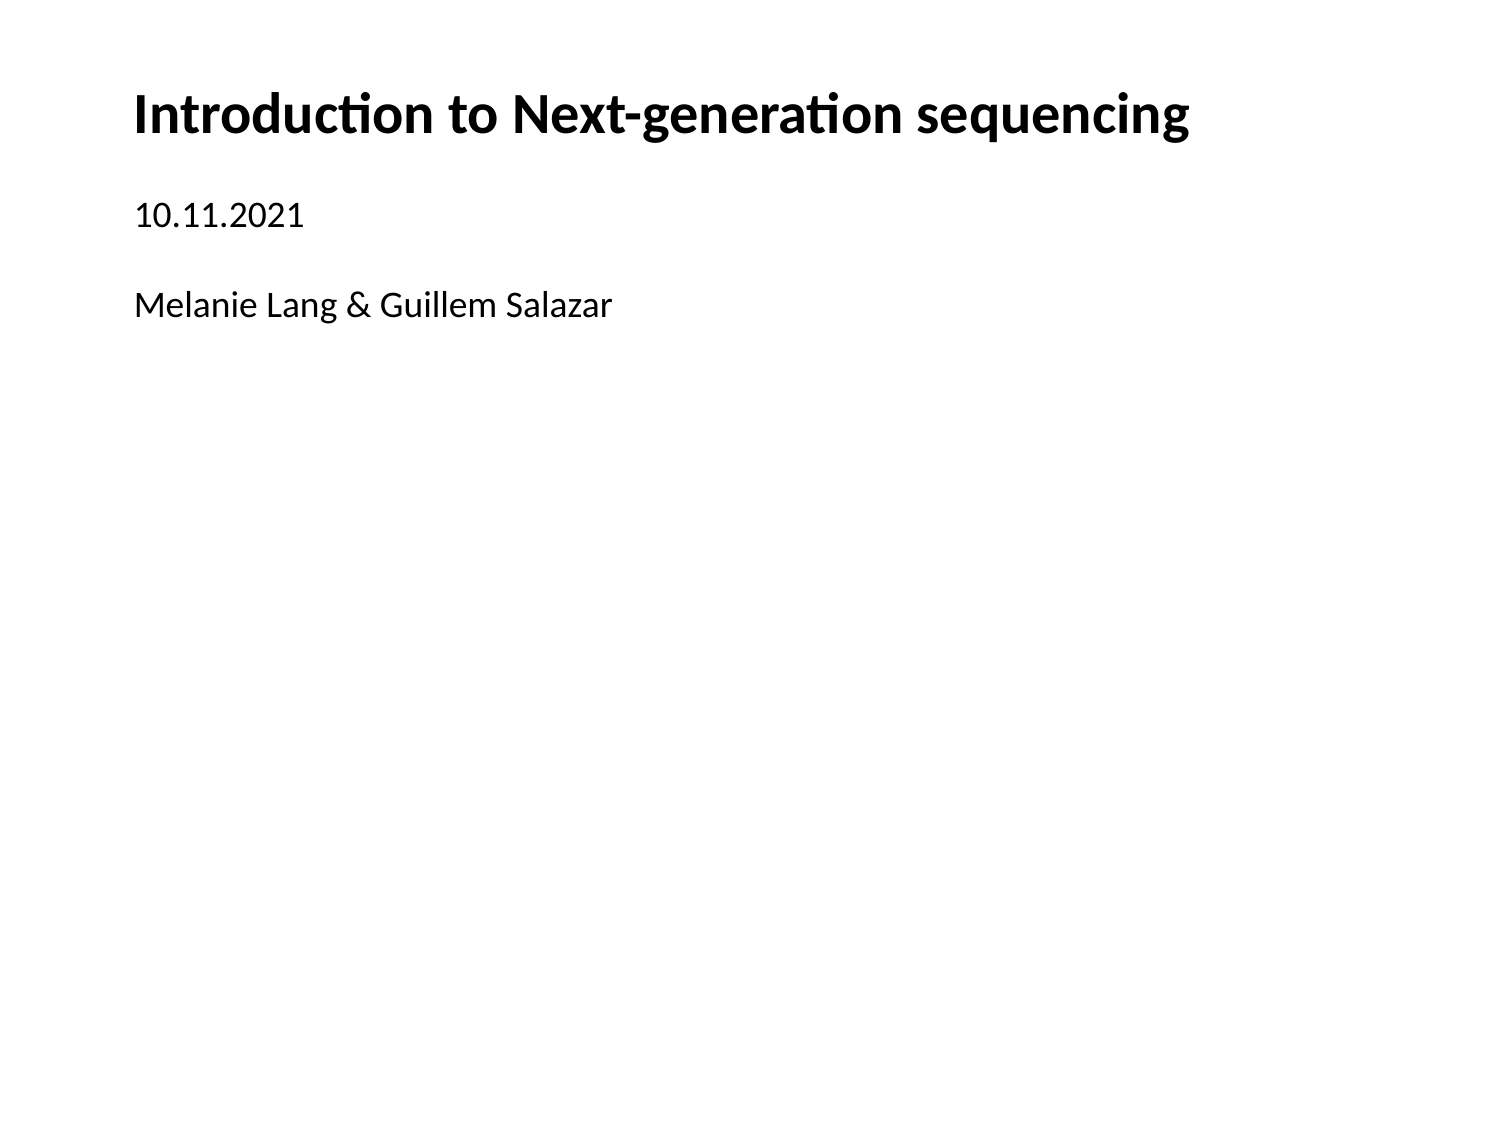

Introduction to Next-generation sequencing

10.11.2021

Melanie Lang & Guillem Salazar